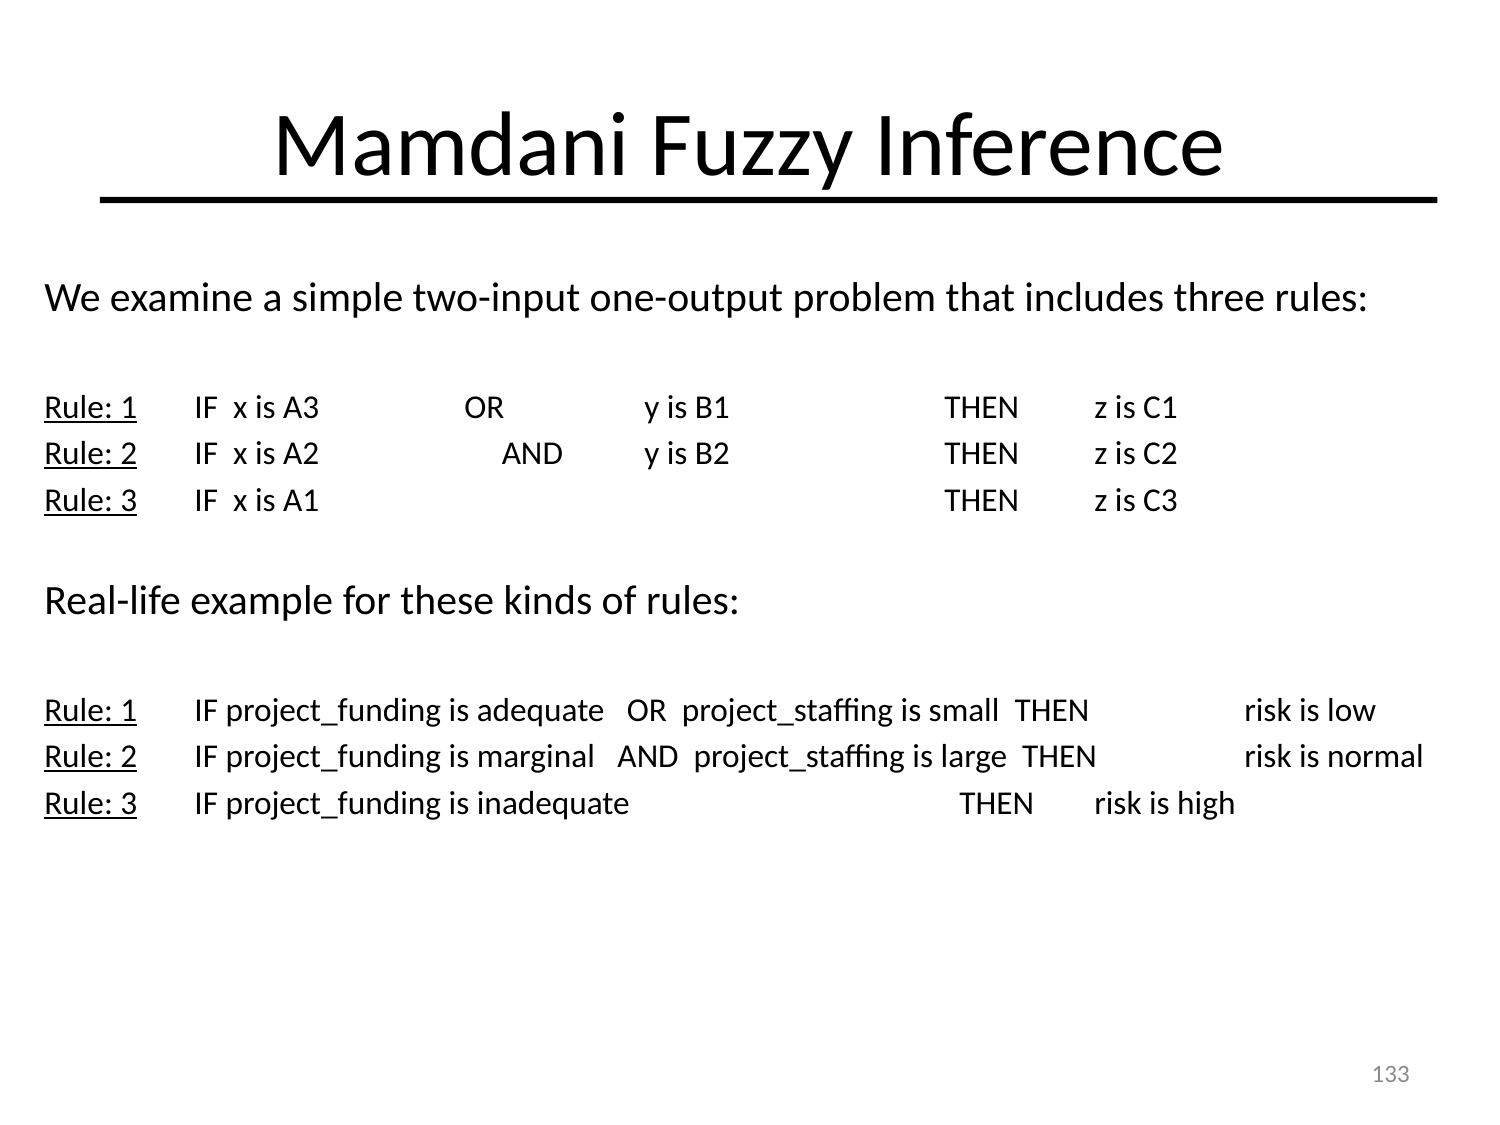

# Mamdani Fuzzy Inference

We examine a simple two-input one-output problem that includes three rules:

Rule: 1	IF  x is A3 	                OR	y is B1 		THEN	z is C1
Rule: 2	IF  x is A2 		 AND 	y is B2 		THEN	z is C2
Rule: 3	IF  x is A1 					THEN	z is C3

Real-life example for these kinds of rules:

Rule: 1	IF project_funding is adequate   OR  project_staffing is small  THEN 	risk is low
Rule: 2	IF project_funding is marginal   AND  project_staffing is large  THEN 	risk is normal
Rule: 3	IF project_funding is inadequate 			  THEN 	risk is high

133